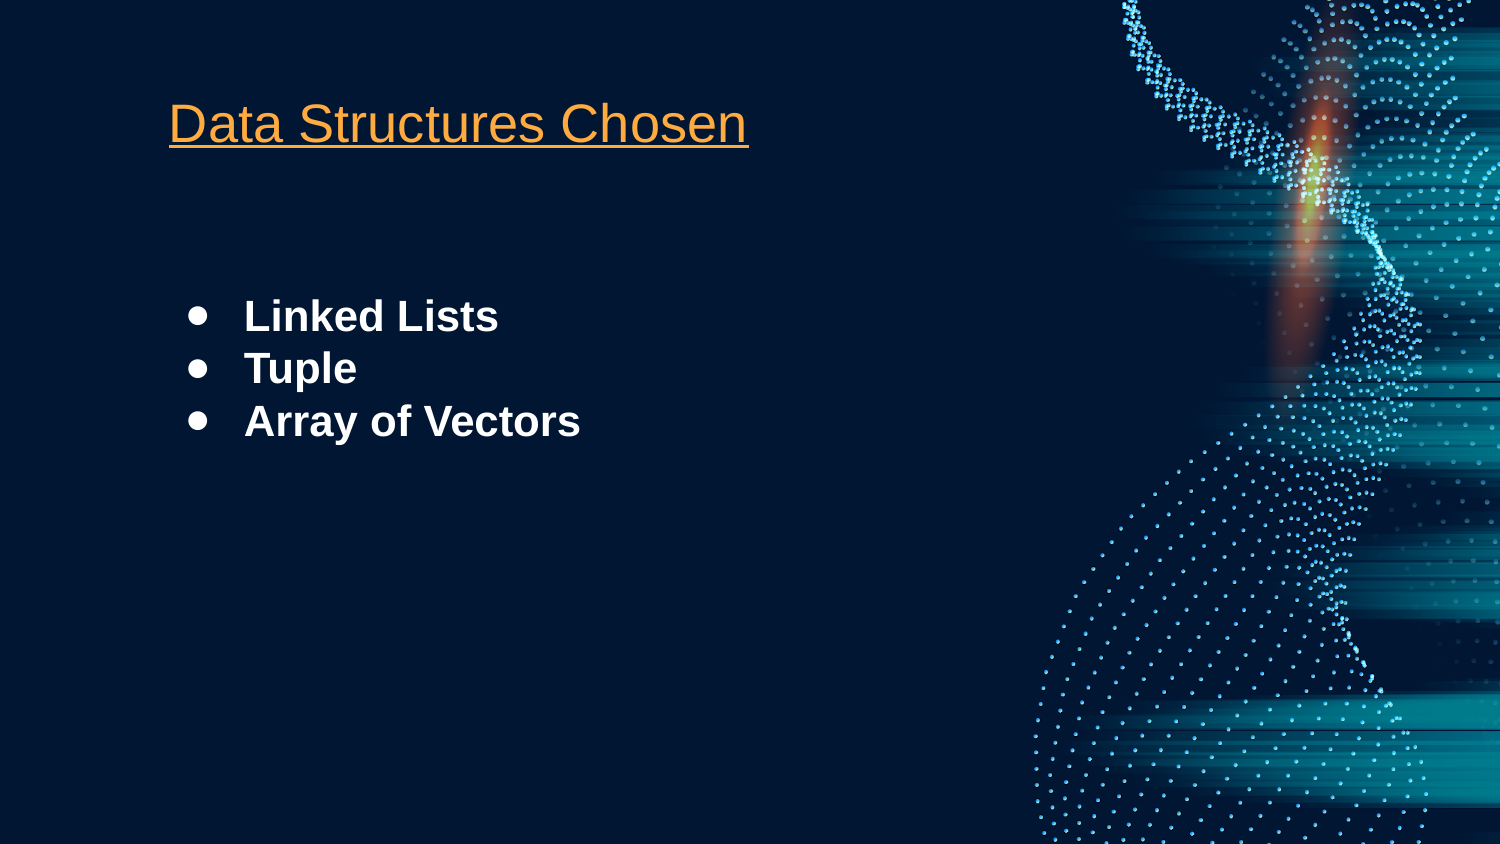

# Data Structures Chosen
Linked Lists
Tuple
Array of Vectors